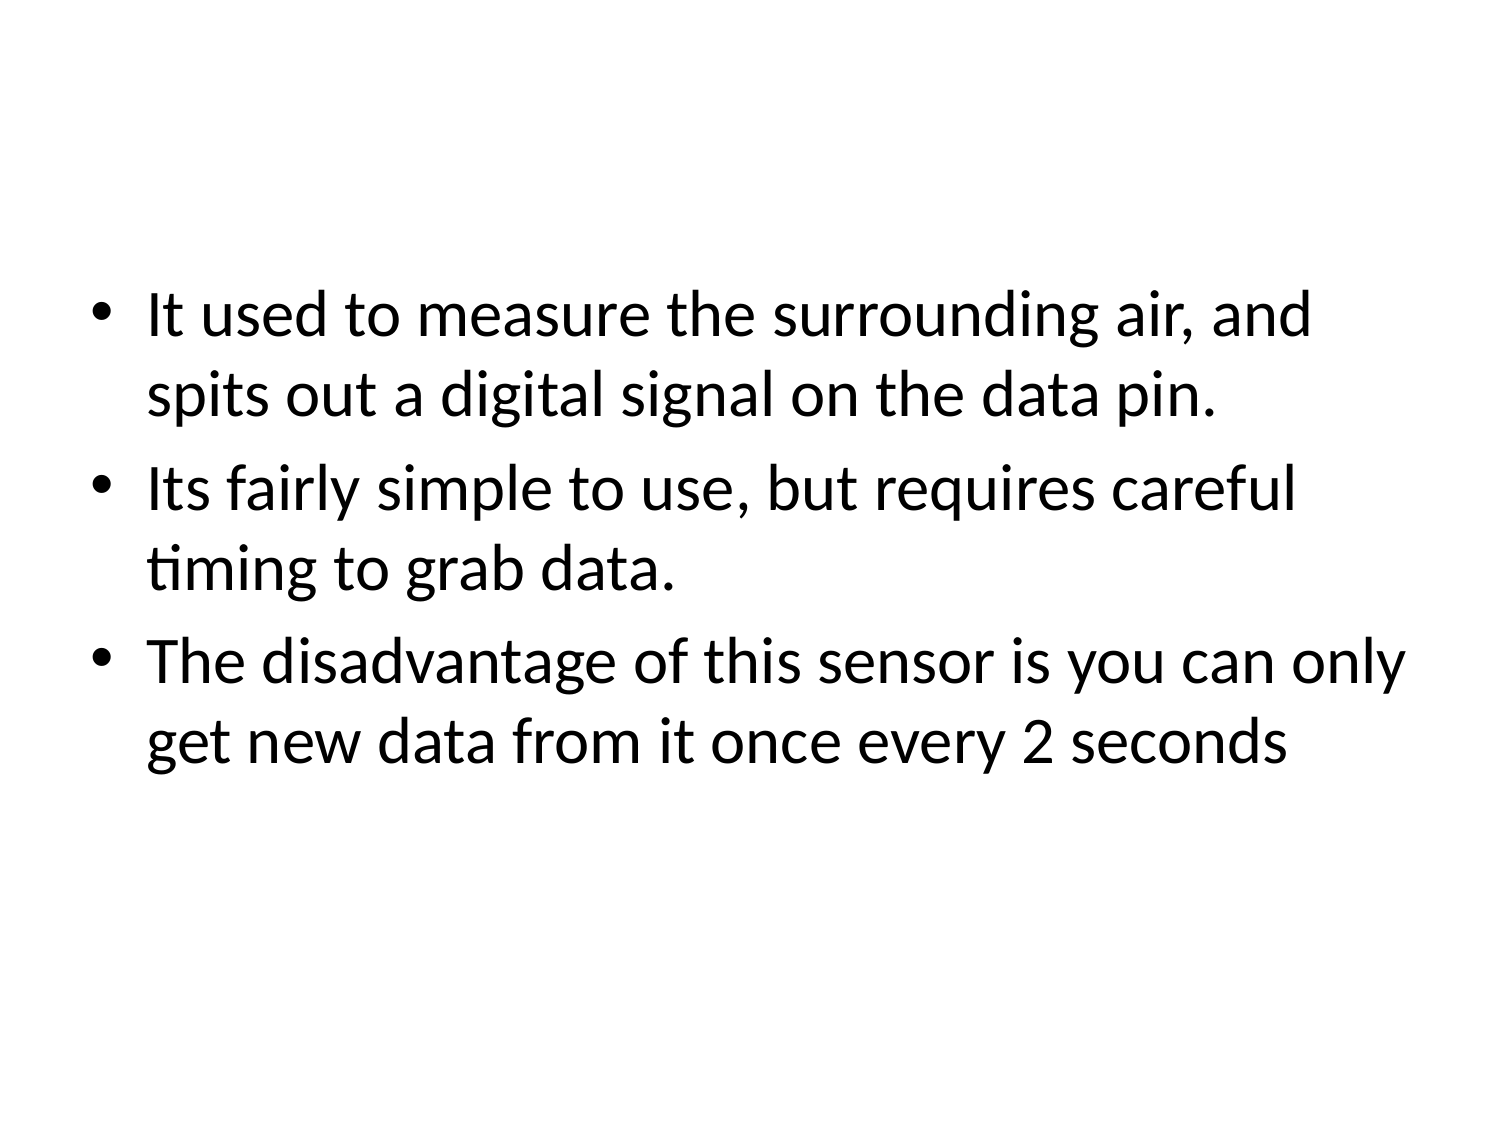

#
It used to measure the surrounding air, and spits out a digital signal on the data pin.
Its fairly simple to use, but requires careful timing to grab data.
The disadvantage of this sensor is you can only get new data from it once every 2 seconds